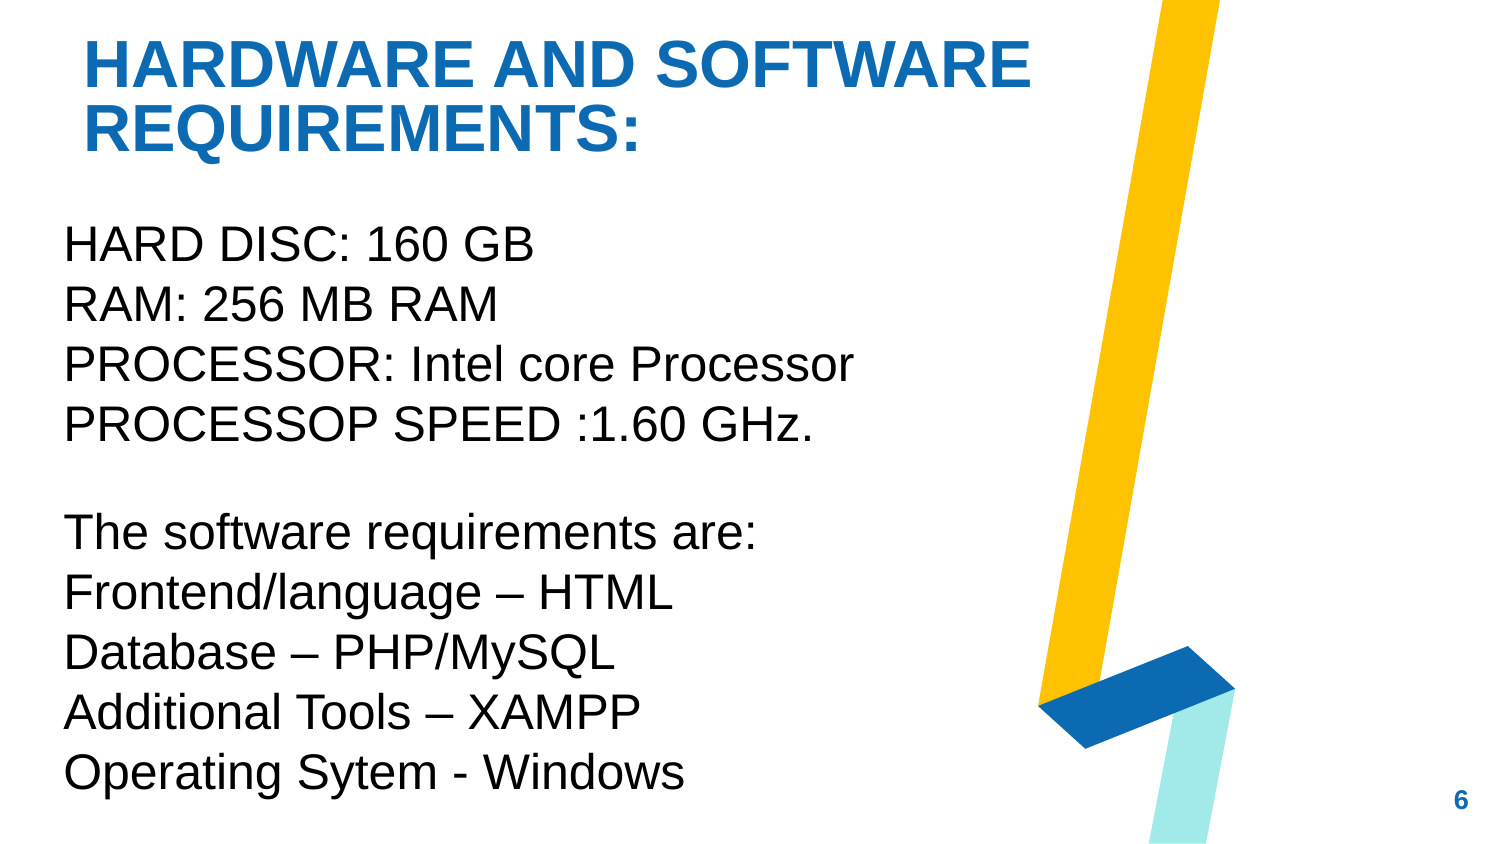

# HARDWARE AND SOFTWARE REQUIREMENTS:
HARD DISC: 160 GB
RAM: 256 MB RAM
PROCESSOR: Intel core Processor
PROCESSOP SPEED :1.60 GHz.
The software requirements are:
Frontend/language – HTML
Database – PHP/MySQL
Additional Tools – XAMPP
Operating Sytem - Windows
6